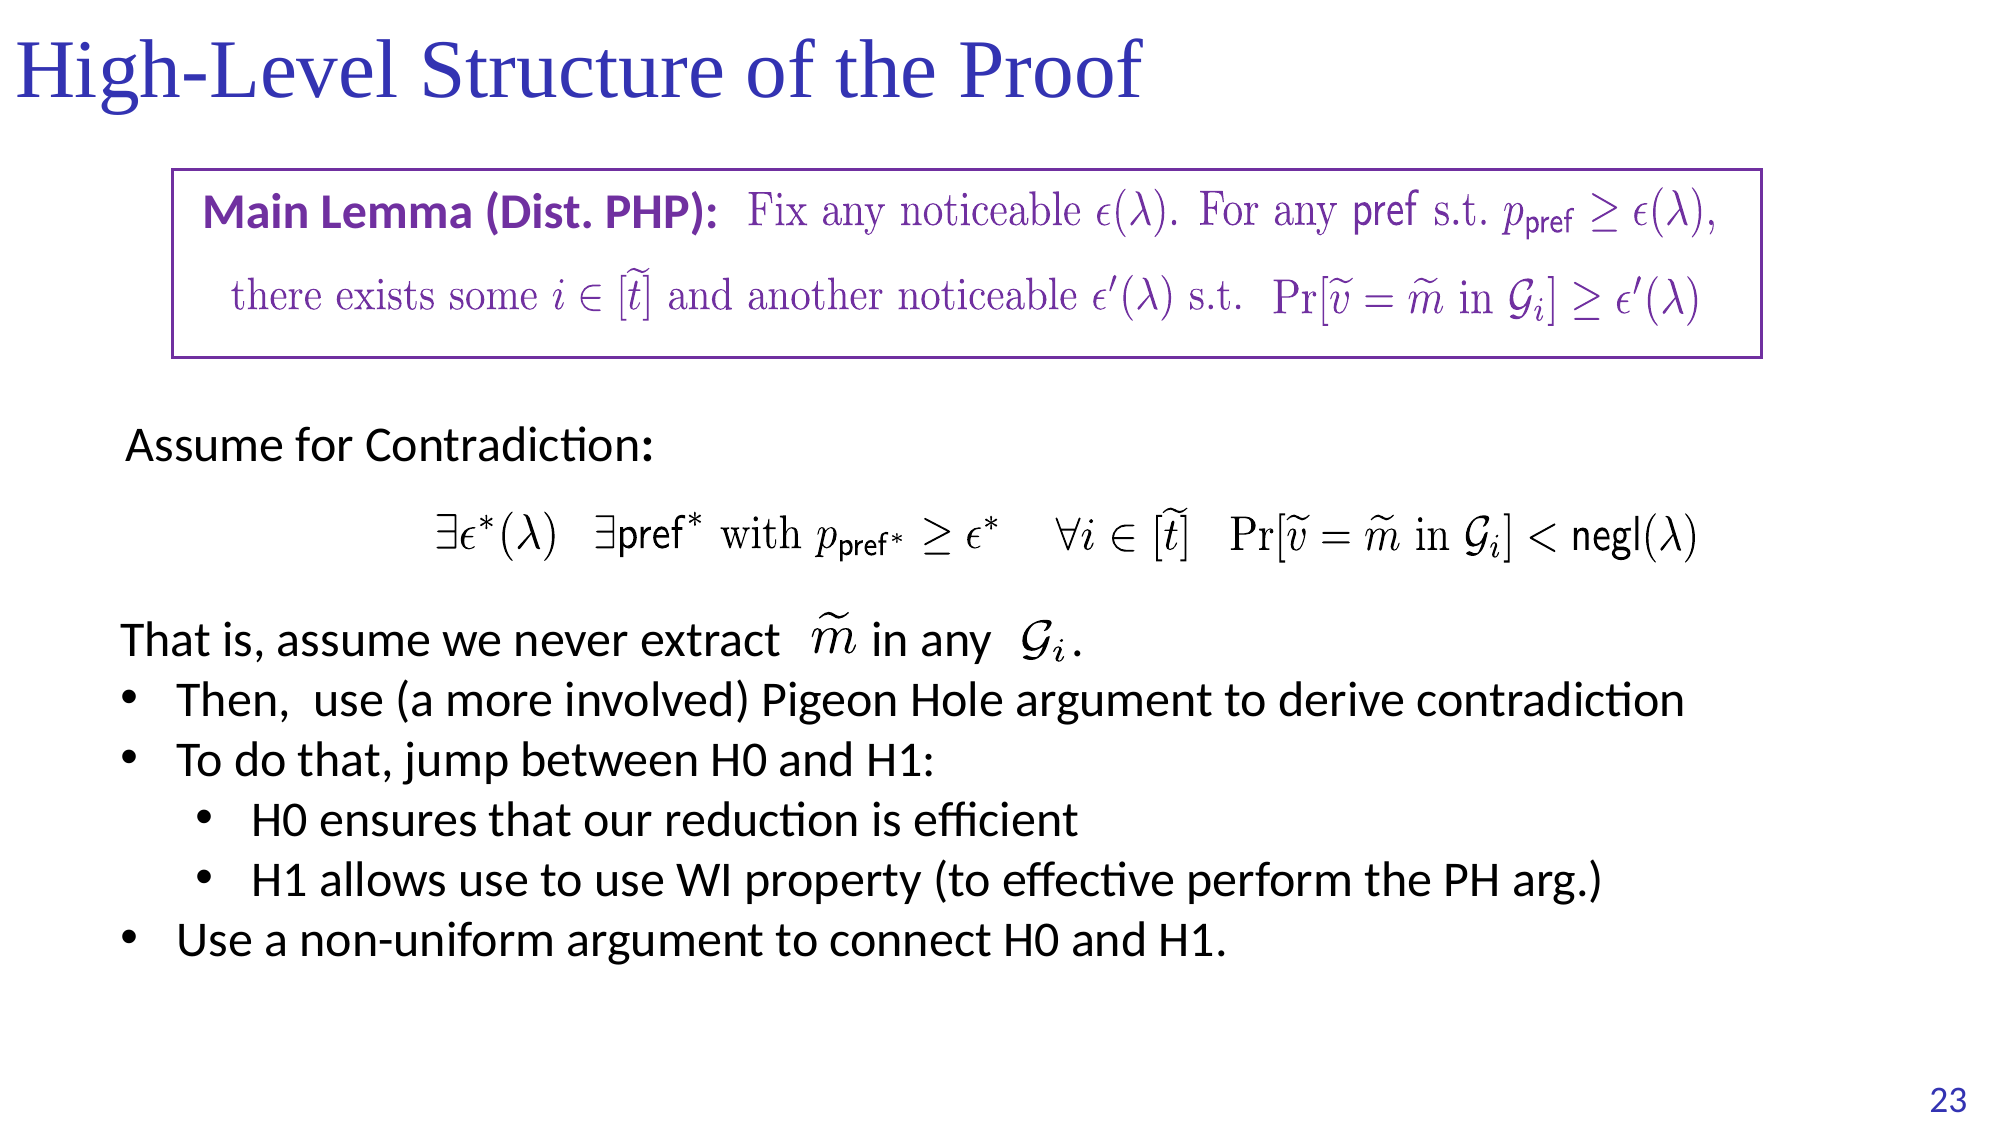

# High-Level Structure of the Proof

Main Lemma (Dist. PHP):

Assume for Contradiction:

That is, assume we never extract        in any       .
Then,  use (a more involved) Pigeon Hole argument to derive contradiction
To do that, jump between H0 and H1:
H0 ensures that our reduction is efficient
H1 allows use to use WI property (to effective perform the PH arg.)
Use a non-uniform argument to connect H0 and H1.